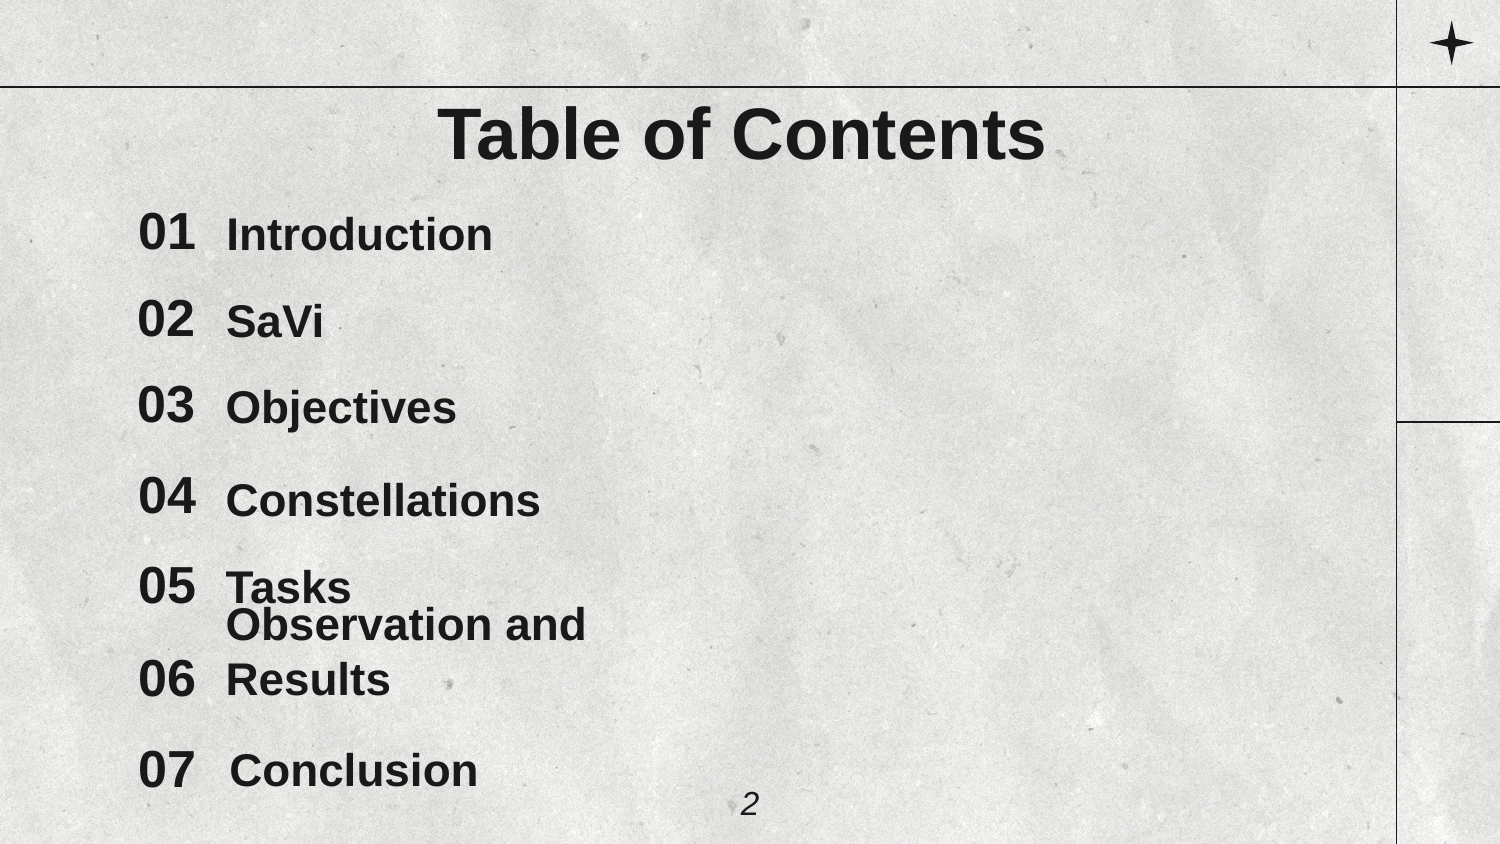

Table of Contents
01
# Introduction
02
SaVi
Objectives
03
04
Constellations
Tasks
05
Observation and Results
06
Conclusion
07
2